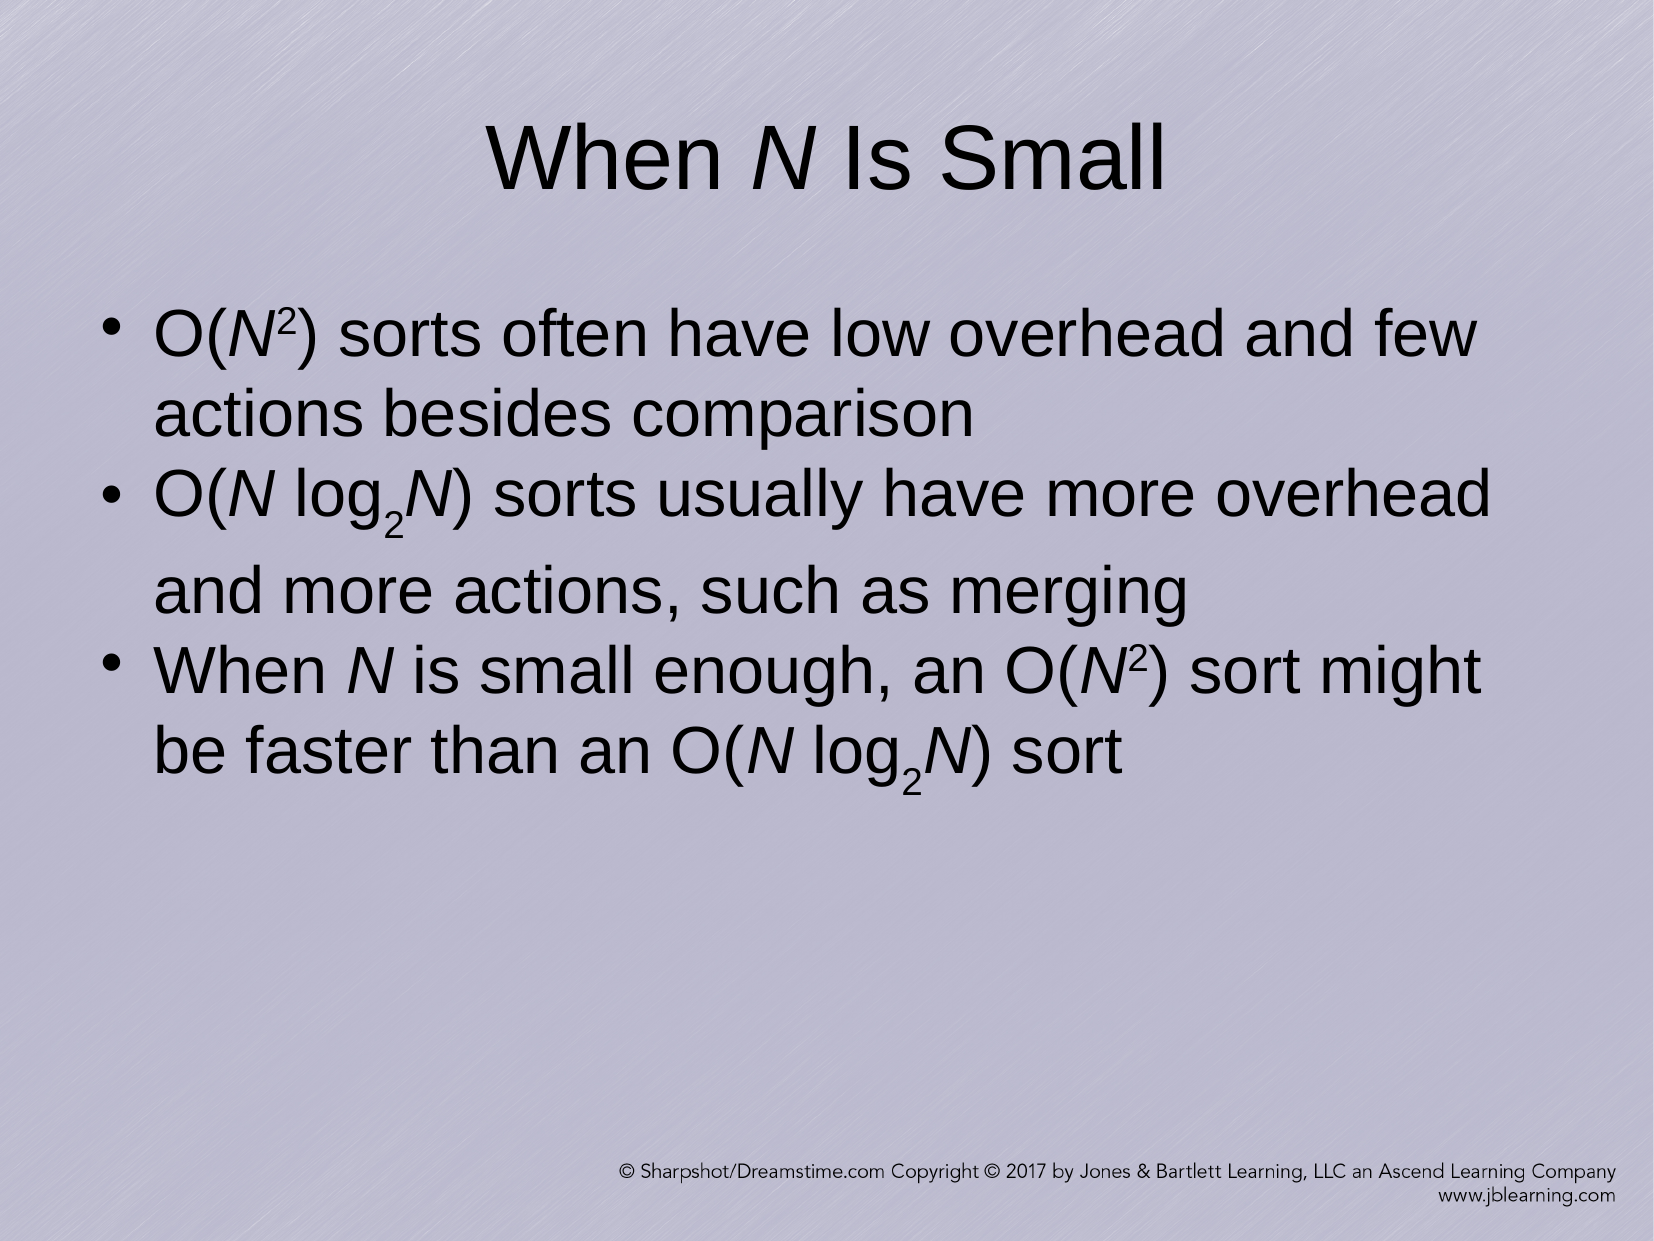

When N Is Small
O(N2) sorts often have low overhead and few actions besides comparison
O(N log2N) sorts usually have more overhead and more actions, such as merging
When N is small enough, an O(N2) sort might be faster than an O(N log2N) sort